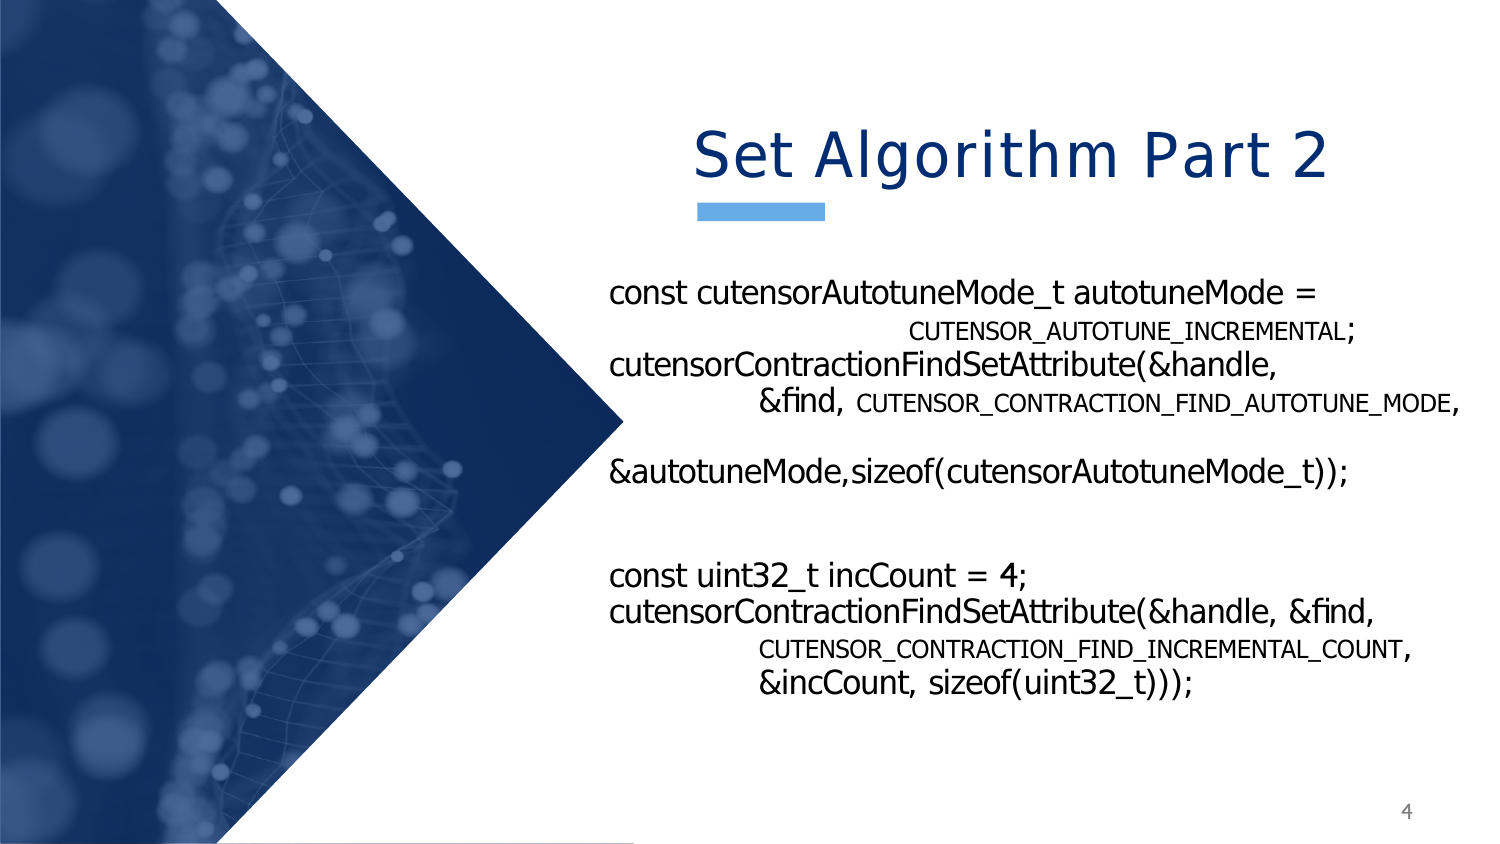

Set Algorithm Part 2
const cutensorAutotuneMode_t autotuneMode = 			CUTENSOR_AUTOTUNE_INCREMENTAL;
cutensorContractionFindSetAttribute(&handle,
	&find, CUTENSOR_CONTRACTION_FIND_AUTOTUNE_MODE,
	&autotuneMode,sizeof(cutensorAutotuneMode_t));

const uint32_t incCount = 4;
cutensorContractionFindSetAttribute(&handle, &find,       	CUTENSOR_CONTRACTION_FIND_INCREMENTAL_COUNT,
	&incCount, sizeof(uint32_t)));